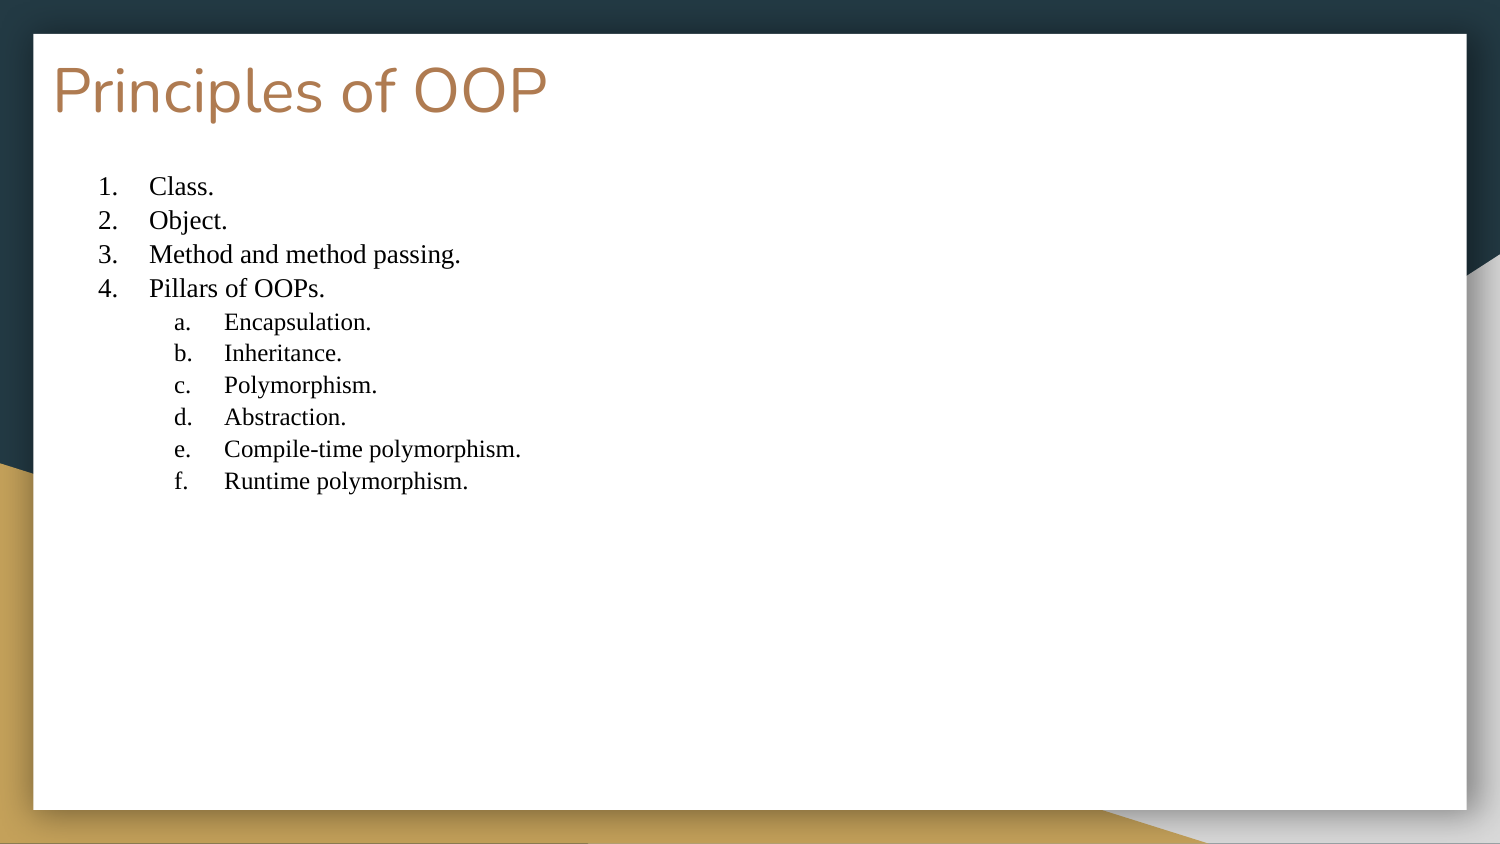

# Principles of OOP
Class.
Object.
Method and method passing.
Pillars of OOPs.
Encapsulation.
Inheritance.
Polymorphism.
Abstraction.
Compile-time polymorphism.
Runtime polymorphism.